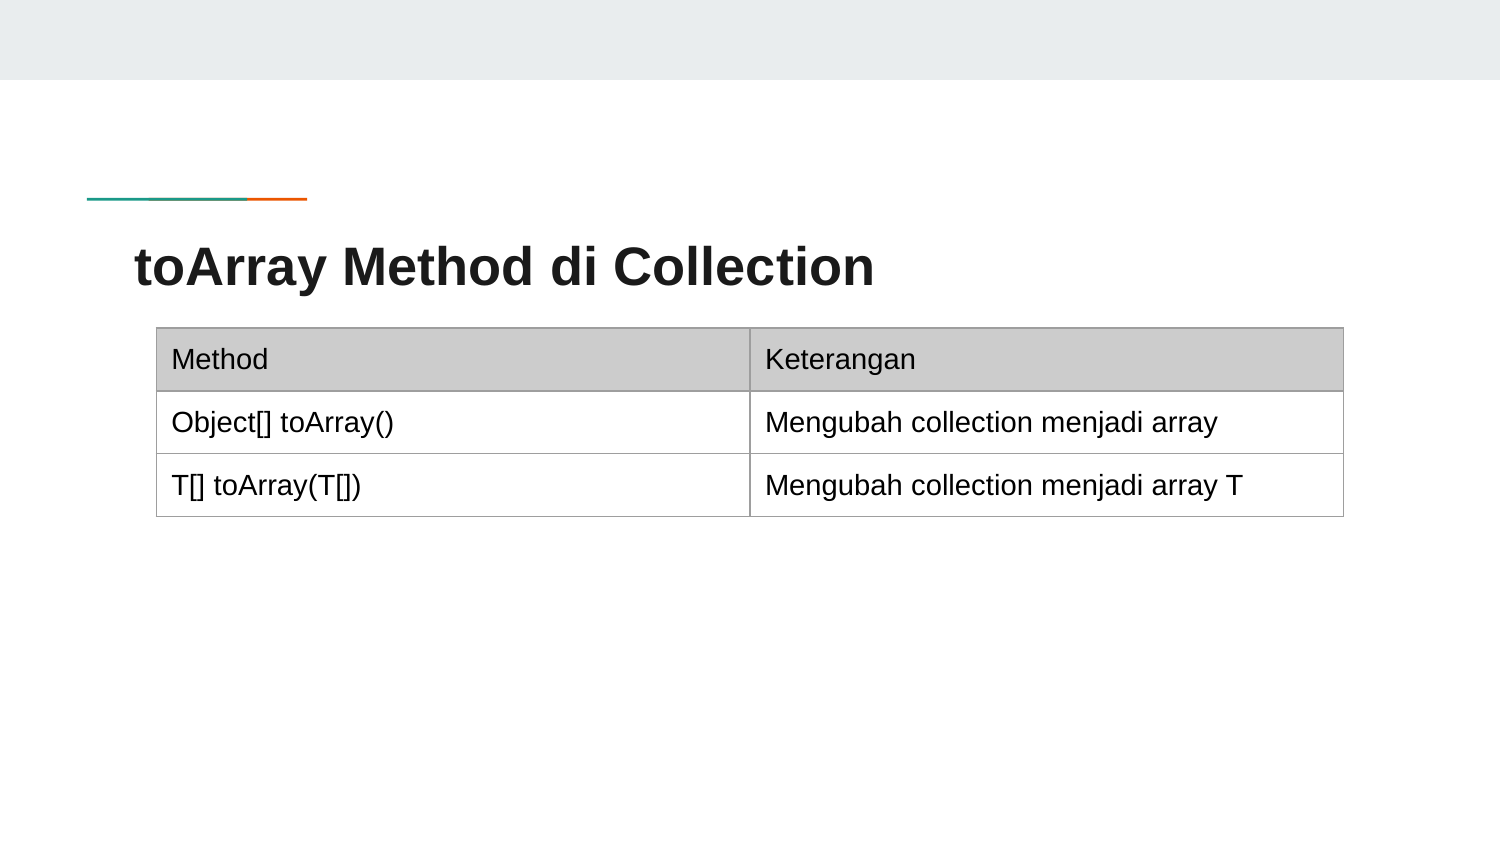

# toArray Method di Collection
| Method | Keterangan |
| --- | --- |
| Object[] toArray() | Mengubah collection menjadi array |
| T[] toArray(T[]) | Mengubah collection menjadi array T |